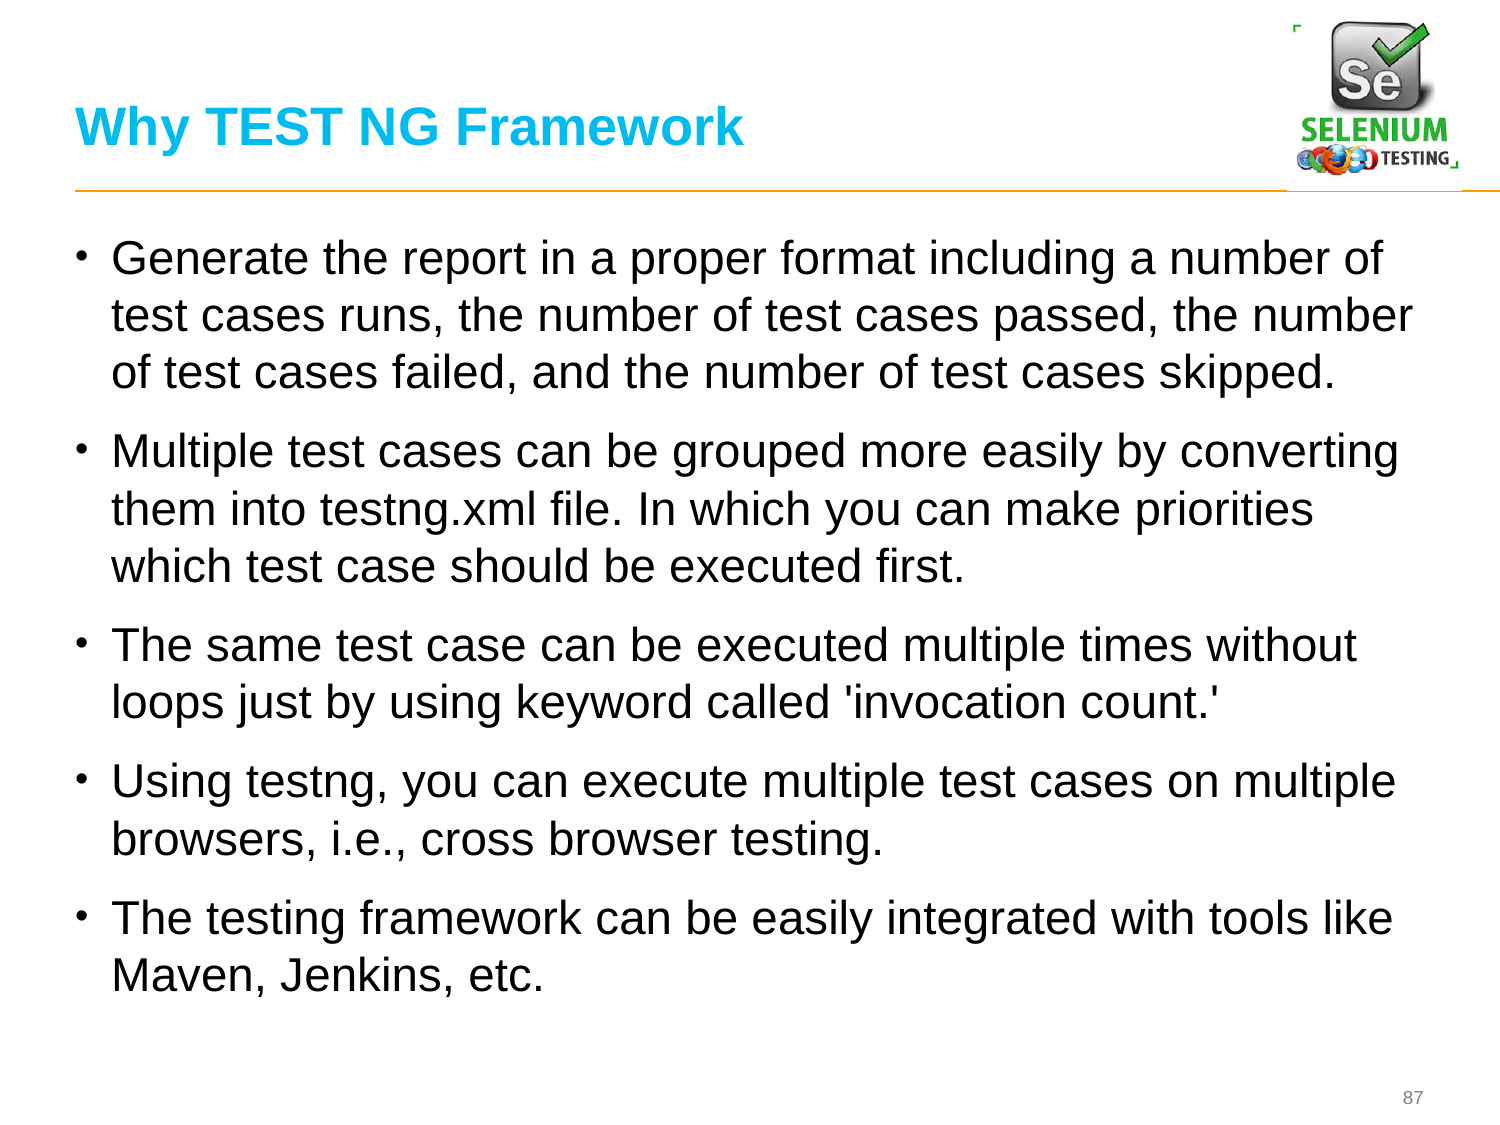

# Why TEST NG Framework
Generate the report in a proper format including a number of test cases runs, the number of test cases passed, the number of test cases failed, and the number of test cases skipped.
Multiple test cases can be grouped more easily by converting them into testng.xml file. In which you can make priorities which test case should be executed first.
The same test case can be executed multiple times without loops just by using keyword called 'invocation count.'
Using testng, you can execute multiple test cases on multiple browsers, i.e., cross browser testing.
The testing framework can be easily integrated with tools like Maven, Jenkins, etc.